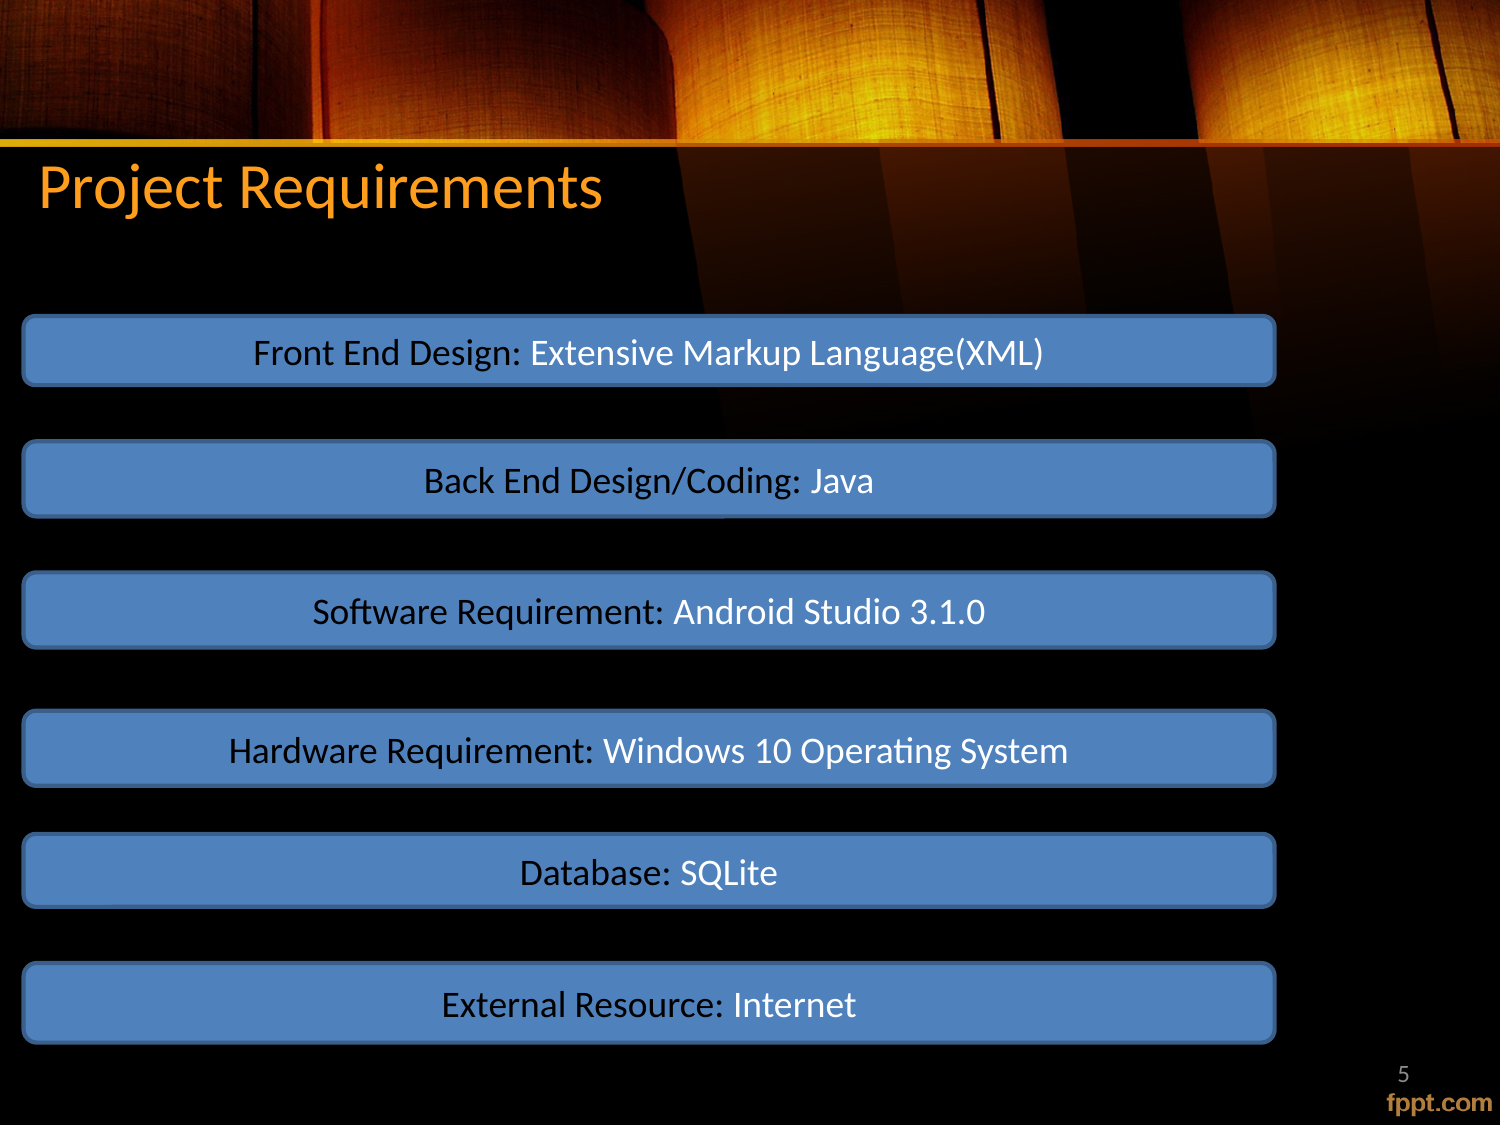

# Project Requirements
Front End Design: Extensive Markup Language(XML)
Back End Design/Coding: Java
Software Requirement: Android Studio 3.1.0
Hardware Requirement: Windows 10 Operating System
Database: SQLite
External Resource: Internet
5